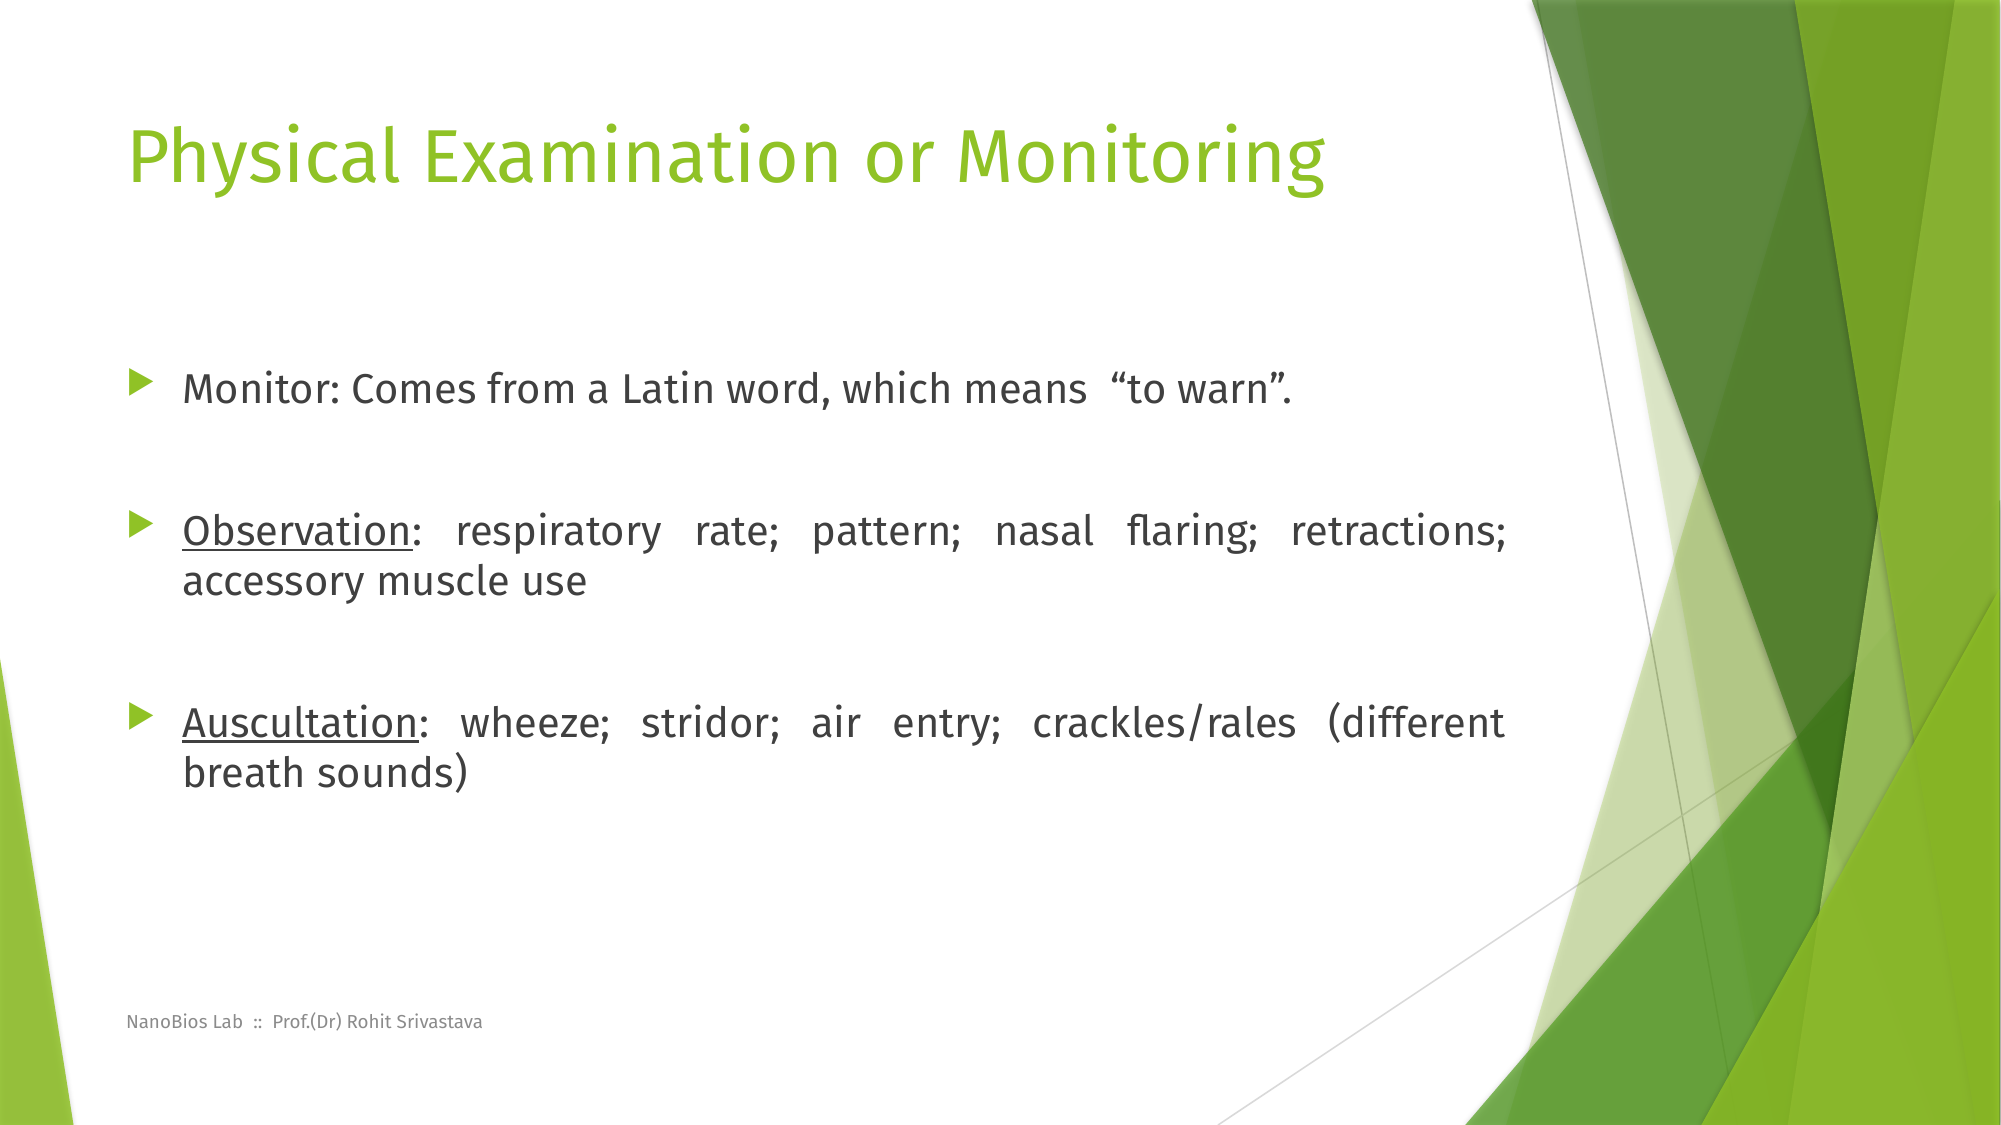

# Physical Examination or Monitoring
Monitor: Comes from a Latin word, which means  “to warn”.

Observation: respiratory rate; pattern; nasal flaring; retractions; accessory muscle use

Auscultation: wheeze; stridor; air entry; crackles/rales (different breath sounds)
NanoBios Lab  ::  Prof.(Dr) Rohit Srivastava